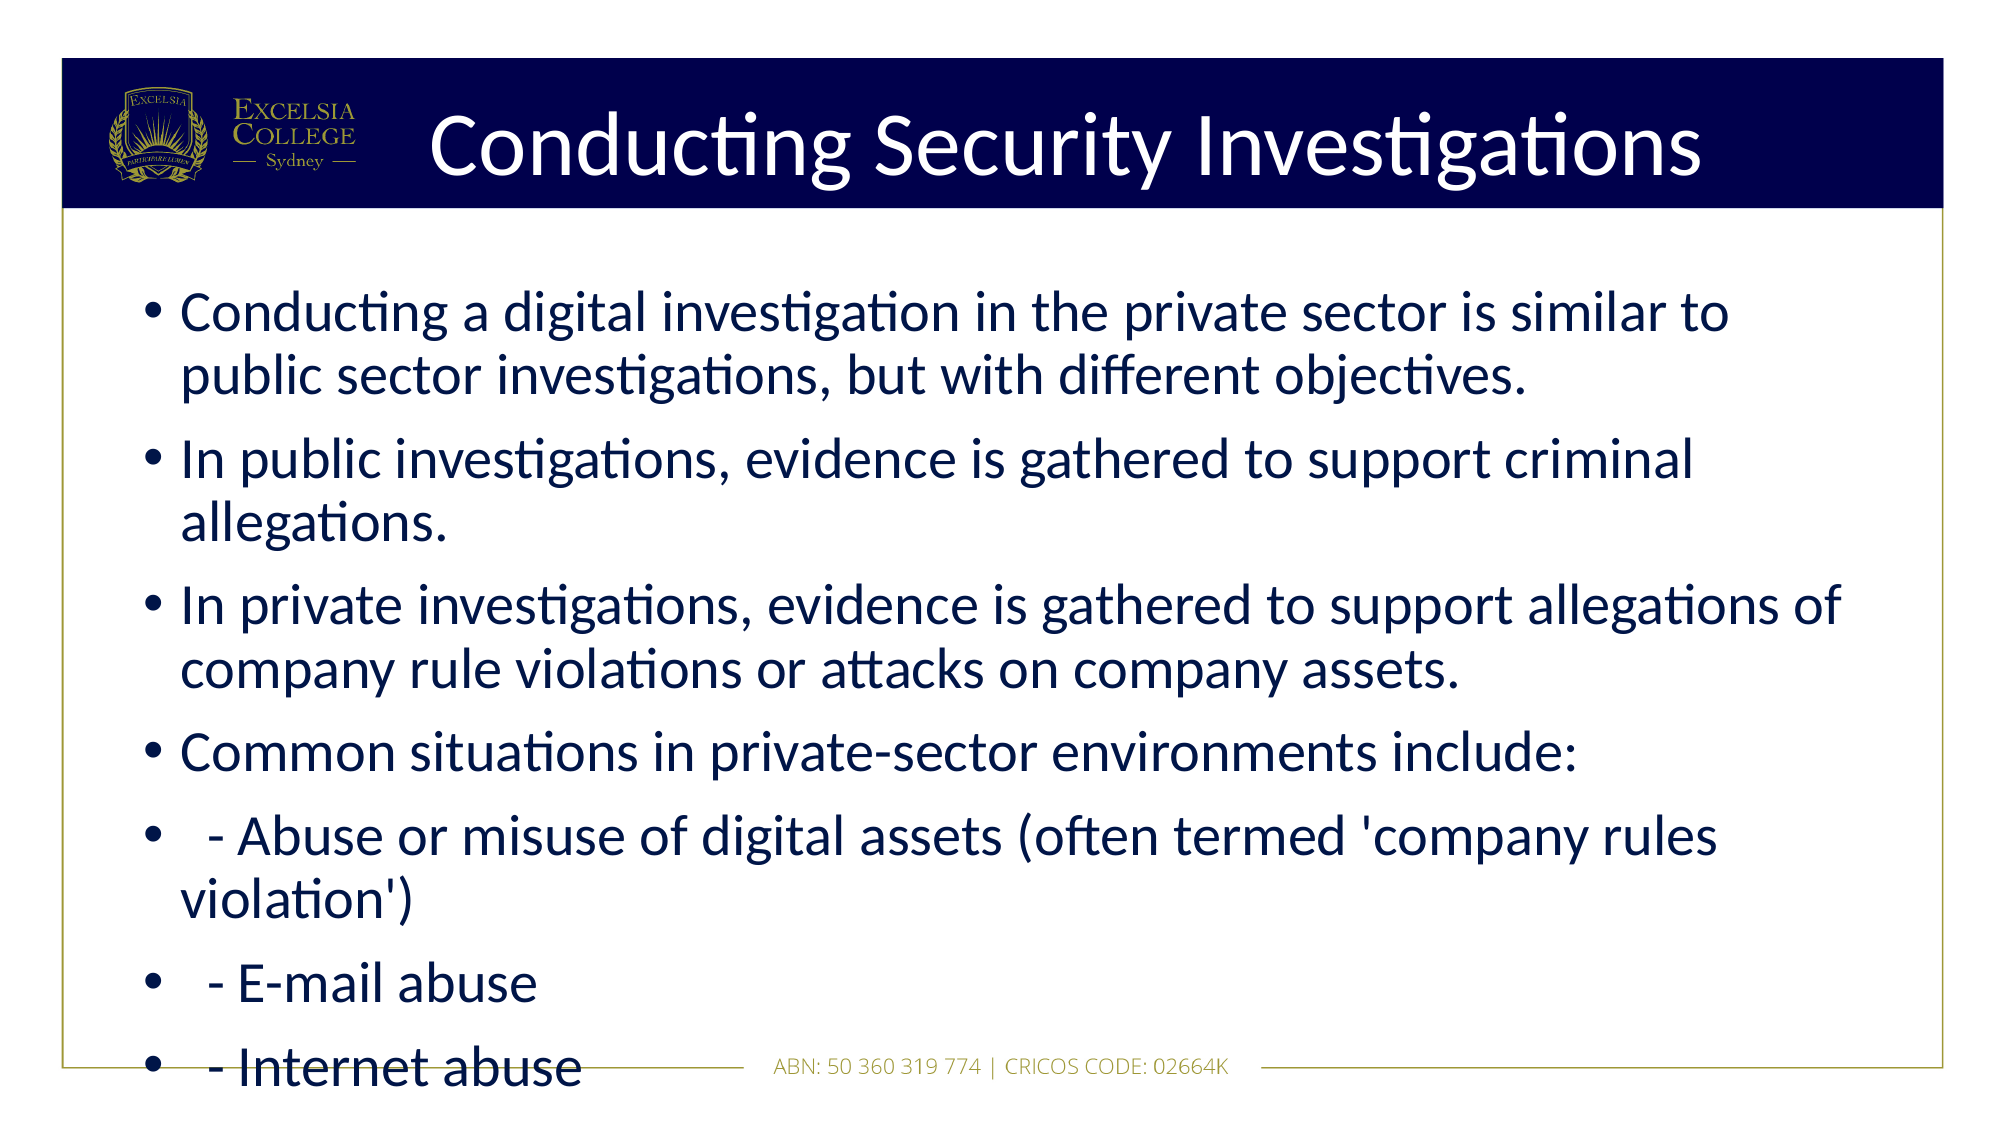

# Conducting Security Investigations
Conducting a digital investigation in the private sector is similar to public sector investigations, but with different objectives.
In public investigations, evidence is gathered to support criminal allegations.
In private investigations, evidence is gathered to support allegations of company rule violations or attacks on company assets.
Common situations in private-sector environments include:
  - Abuse or misuse of digital assets (often termed 'company rules violation')
  - E-mail abuse
  - Internet abuse
Most private-sector investigations involve misuse of digital assets, such as using company resources for personal profit.
E-mail abuse can range from excessive personal use to sending threatening or harassing messages, which may create a hostile work environment.
Internet abuse includes excessive use, viewing inappropriate content, or accessing illegal material like child pornography.
Digital investigators must handle cases involving illegal content with professionalism and notify law enforcement.
Consistent policy enforcement minimizes a company's liability exposure.
The role of a digital forensics examiner is to provide accurate information to management to address abuse issues.
Investigations may involve civil or criminal liability, requiring strict adherence to evidence handling and chain of custody.
Private-sector investigations may evolve into criminal matters, necessitating compliance with Federal Rules of Evidence.
The silver-platter doctrine is no longer valid; evidence obtained in violation of the Fourth Amendment cannot be used in court.
Private investigators must avoid actions requiring a warrant and follow jurisdiction-specific rules.
After evidence is handed over to law enforcement, the investigator becomes subject to law enforcement restrictions.
Discipline is typically applied to offending employees, but criminal acts involving third-party victims require reporting to authorities.